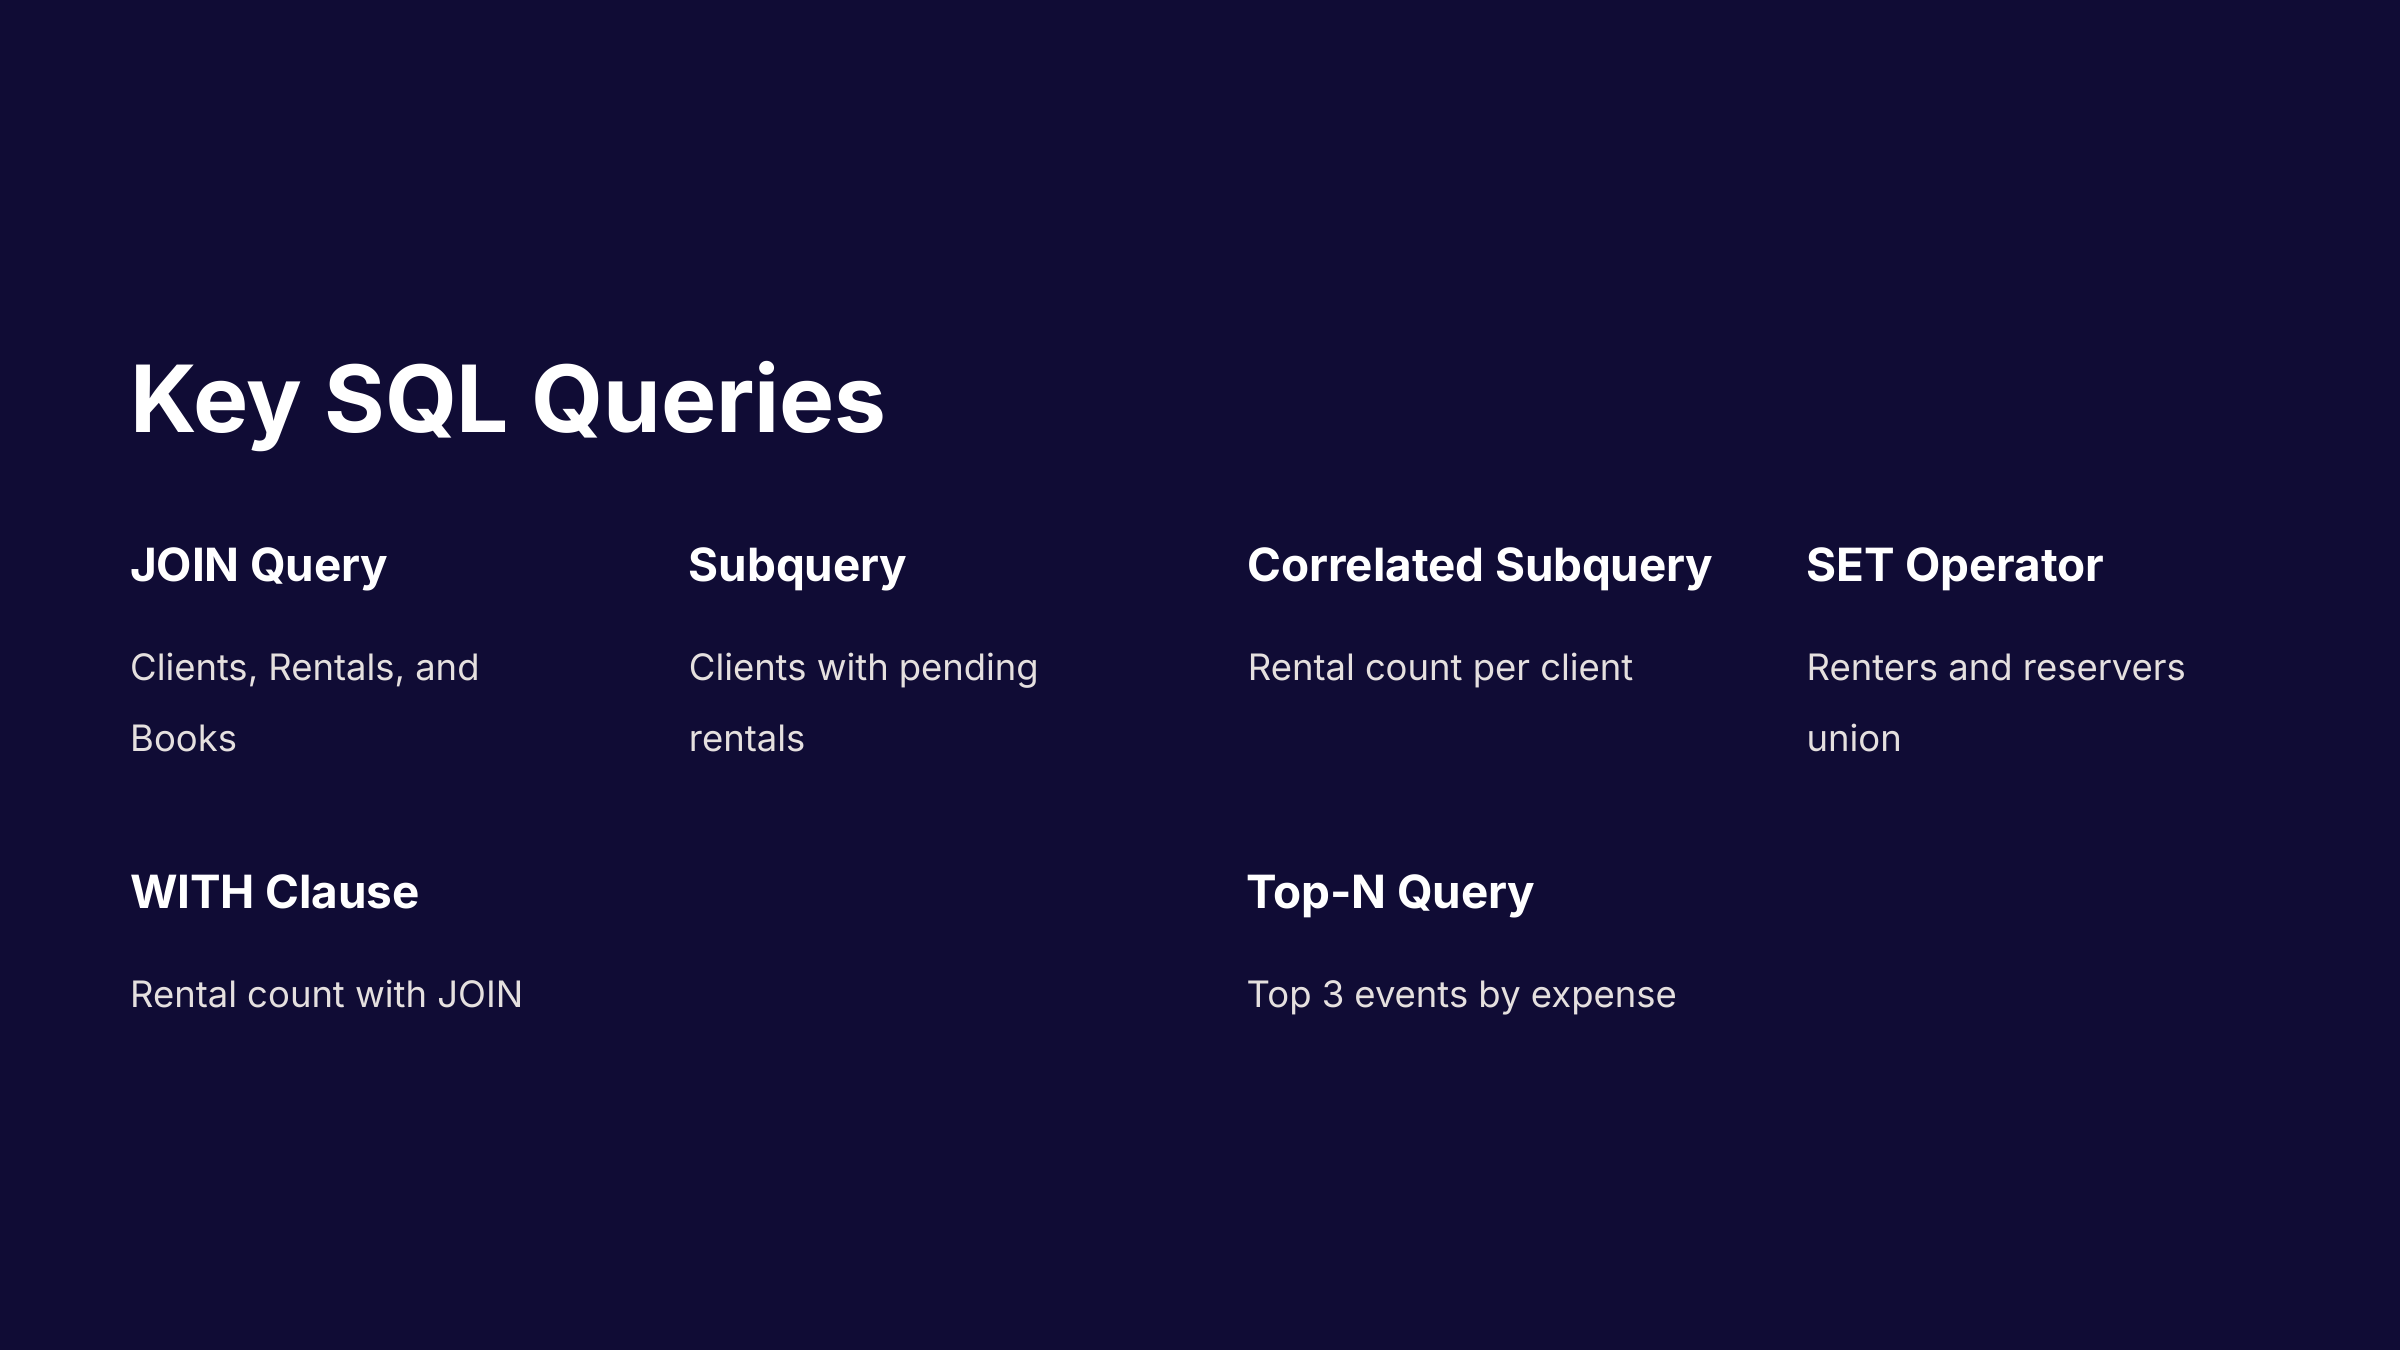

Key SQL Queries
JOIN Query
Subquery
SET Operator
Correlated Subquery
Clients, Rentals, and Books
Clients with pending rentals
Rental count per client
Renters and reservers union
WITH Clause
Top-N Query
Rental count with JOIN
Top 3 events by expense